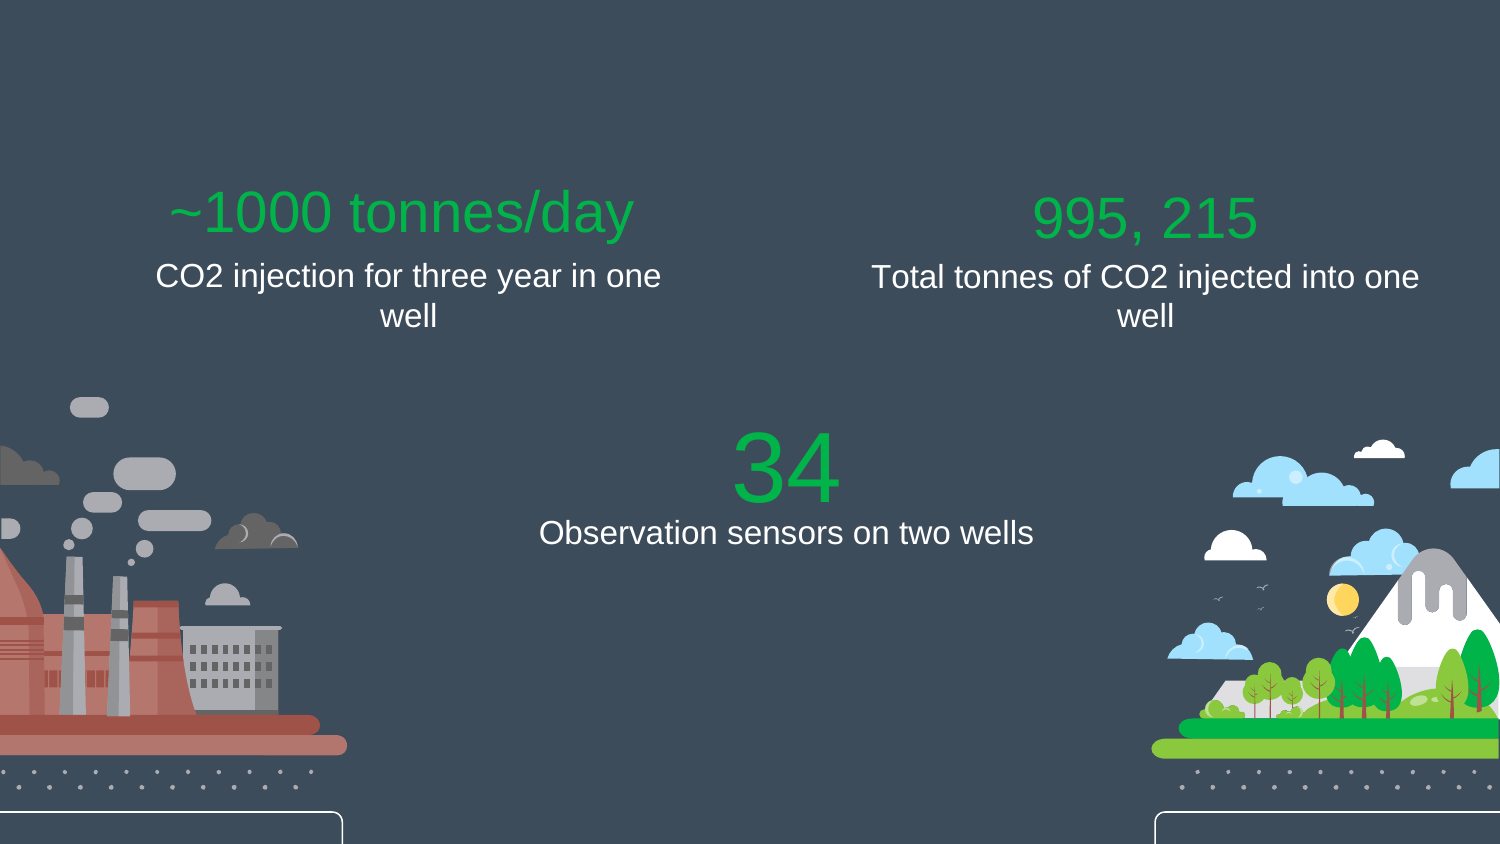

~1000 tonnes/day
# 995, 215
CO2 injection for three year in one well
Total tonnes of CO2 injected into one well

34

Observation sensors on two wells